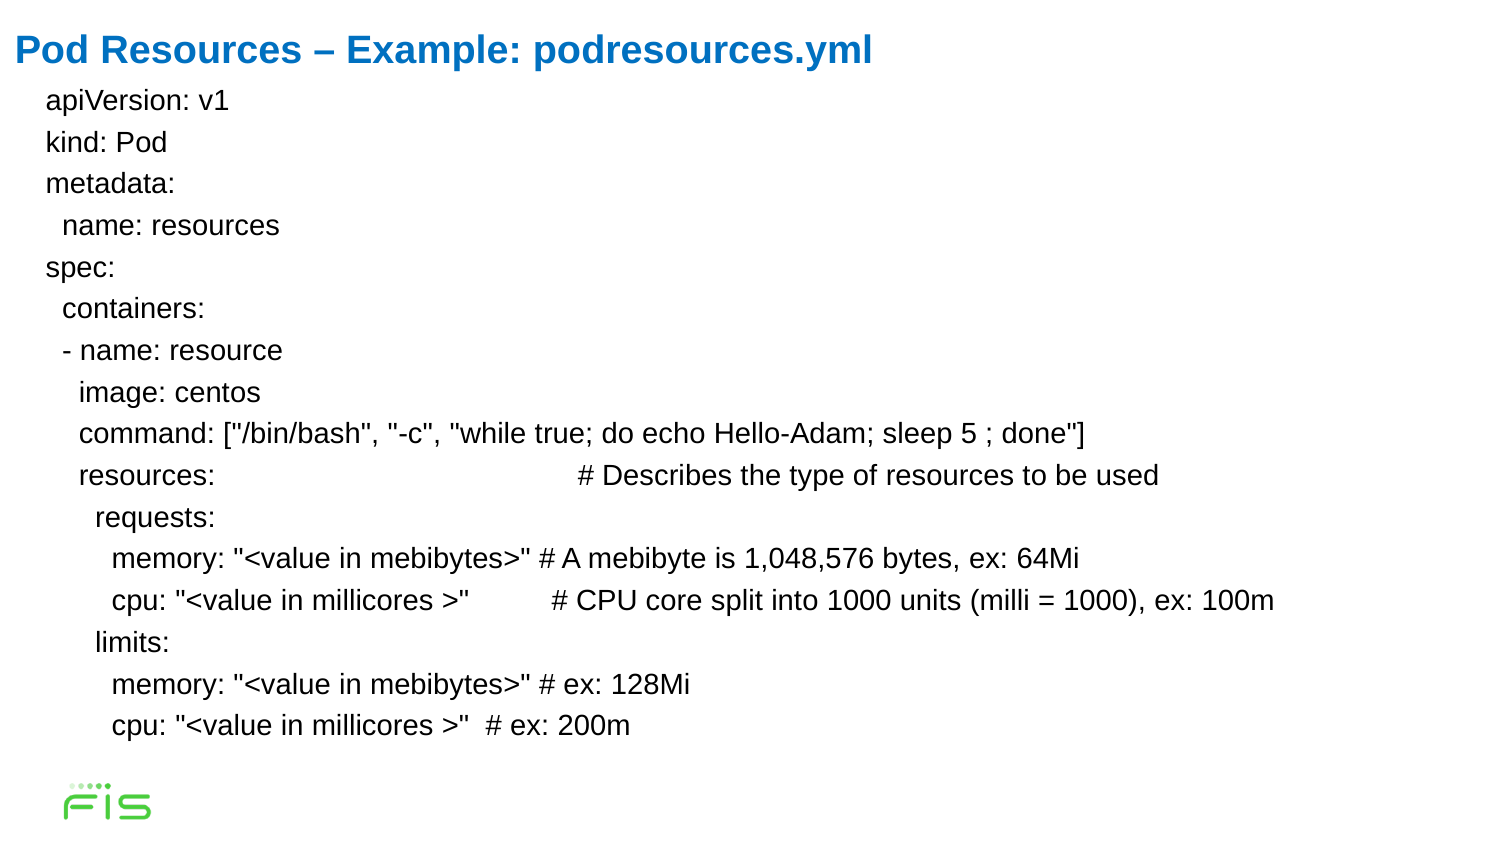

Pod Resources – Example: podresources.yml
apiVersion: v1
kind: Pod
metadata:
  name: resources
spec:
  containers:
  - name: resource
    image: centos
    command: ["/bin/bash", "-c", "while true; do echo Hello-Adam; sleep 5 ; done"]
    resources:                                            # Describes the type of resources to be used
      requests:
        memory: "<value in mebibytes>" # A mebibyte is 1,048,576 bytes, ex: 64Mi
        cpu: "<value in millicores >"          # CPU core split into 1000 units (milli = 1000), ex: 100m
      limits:
        memory: "<value in mebibytes>" # ex: 128Mi
        cpu: "<value in millicores >"  # ex: 200m